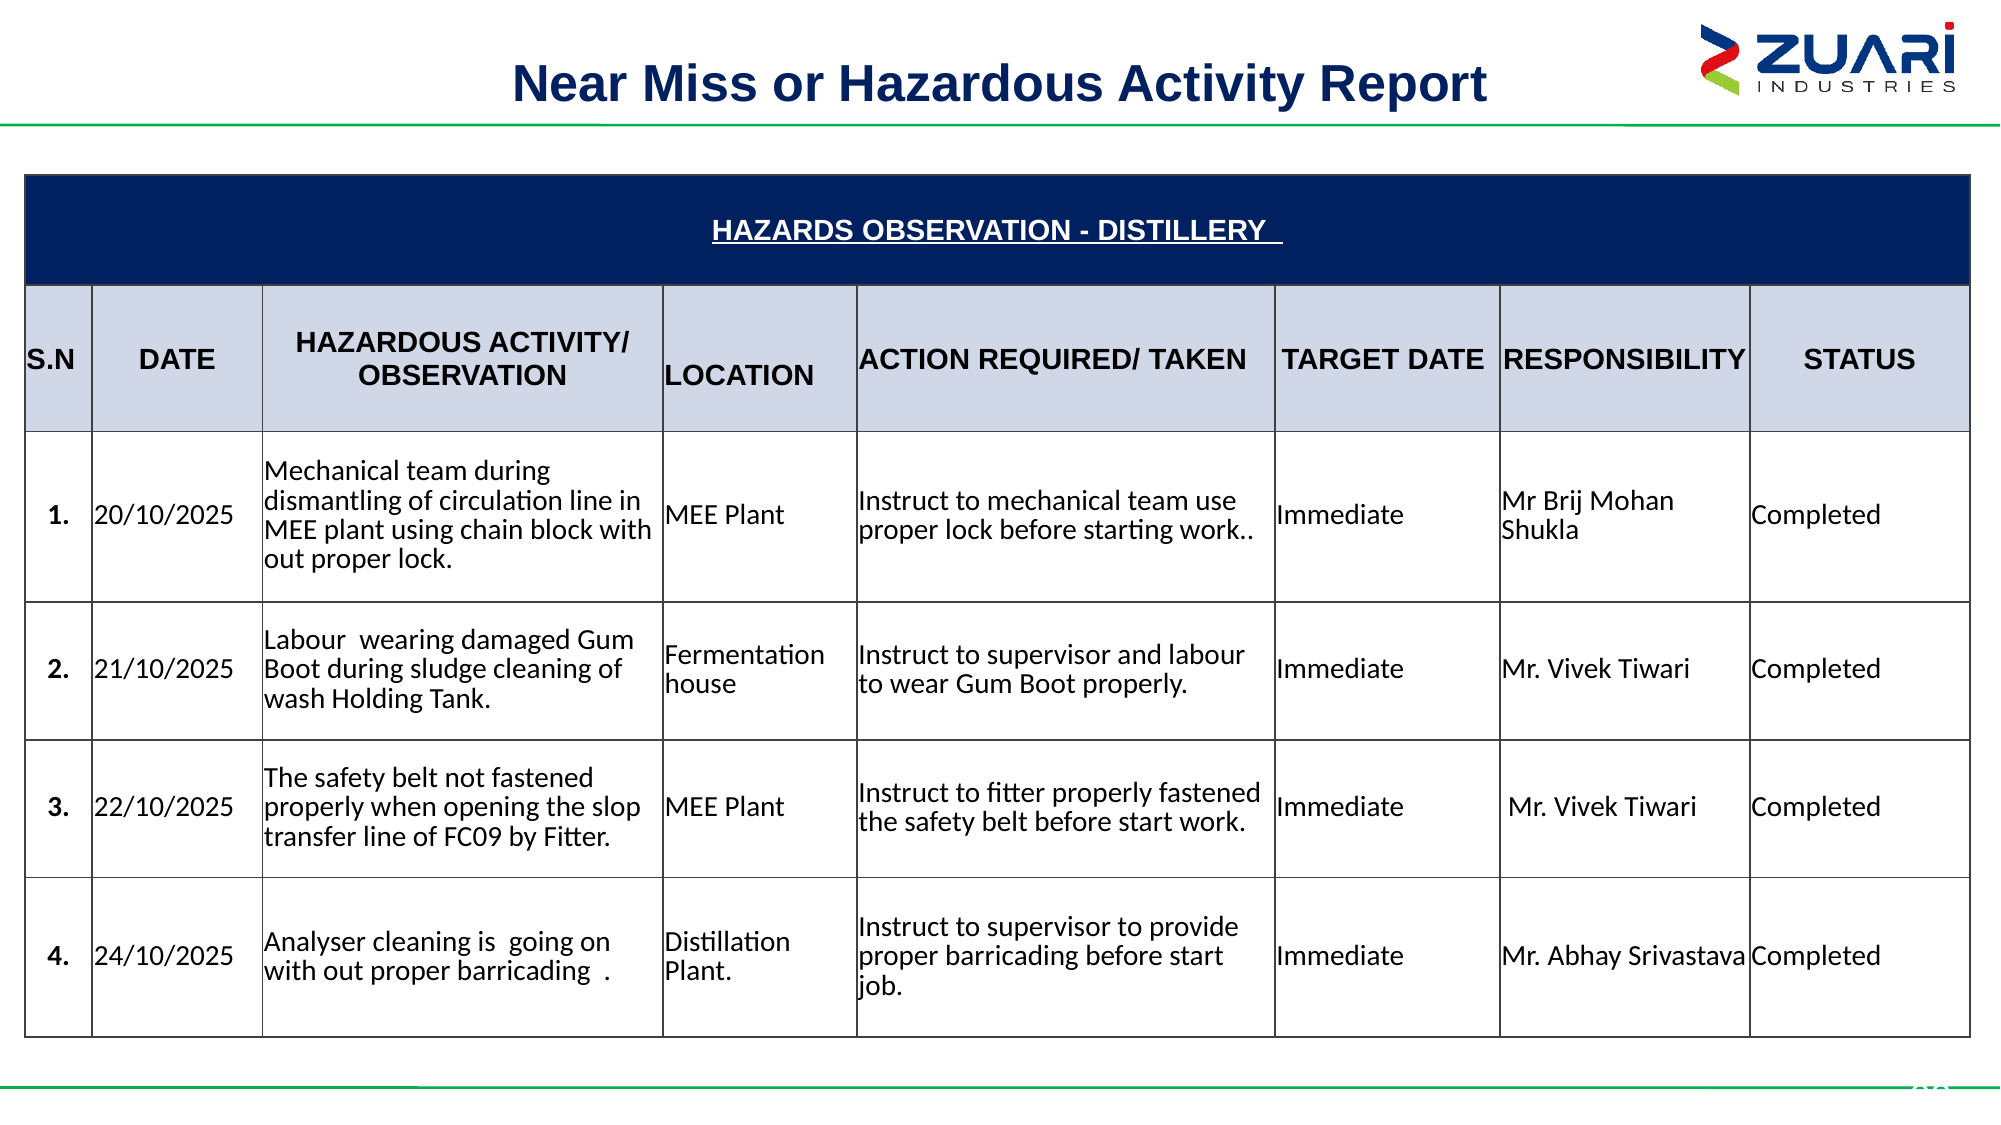

Near Miss or Hazardous Activity Report
| HAZARDS OBSERVATION - DISTILLERY |  |  |  |  |  |  |  |
| --- | --- | --- | --- | --- | --- | --- | --- |
| S.N | DATE | HAZARDOUS ACTIVITY/ OBSERVATION | LOCATION | ACTION REQUIRED/ TAKEN | TARGET DATE | RESPONSIBILITY | STATUS |
| 1. | 20/10/2025 | Mechanical team during dismantling of circulation line in MEE plant using chain block with out proper lock. | MEE Plant | Instruct to mechanical team use proper lock before starting work.. | Immediate | Mr Brij Mohan Shukla | Completed |
| 2. | 21/10/2025 | Labour wearing damaged Gum Boot during sludge cleaning of wash Holding Tank. | Fermentation house | Instruct to supervisor and labour to wear Gum Boot properly. | Immediate | Mr. Vivek Tiwari | Completed |
| 3. | 22/10/2025 | The safety belt not fastened properly when opening the slop transfer line of FC09 by Fitter. | MEE Plant | Instruct to fitter properly fastened the safety belt before start work. | Immediate | Mr. Vivek Tiwari | Completed |
| 4. | 24/10/2025 | Analyser cleaning is going on with out proper barricading . | Distillation Plant. | Instruct to supervisor to provide proper barricading before start job. | Immediate | Mr. Abhay Srivastava | Completed |
92